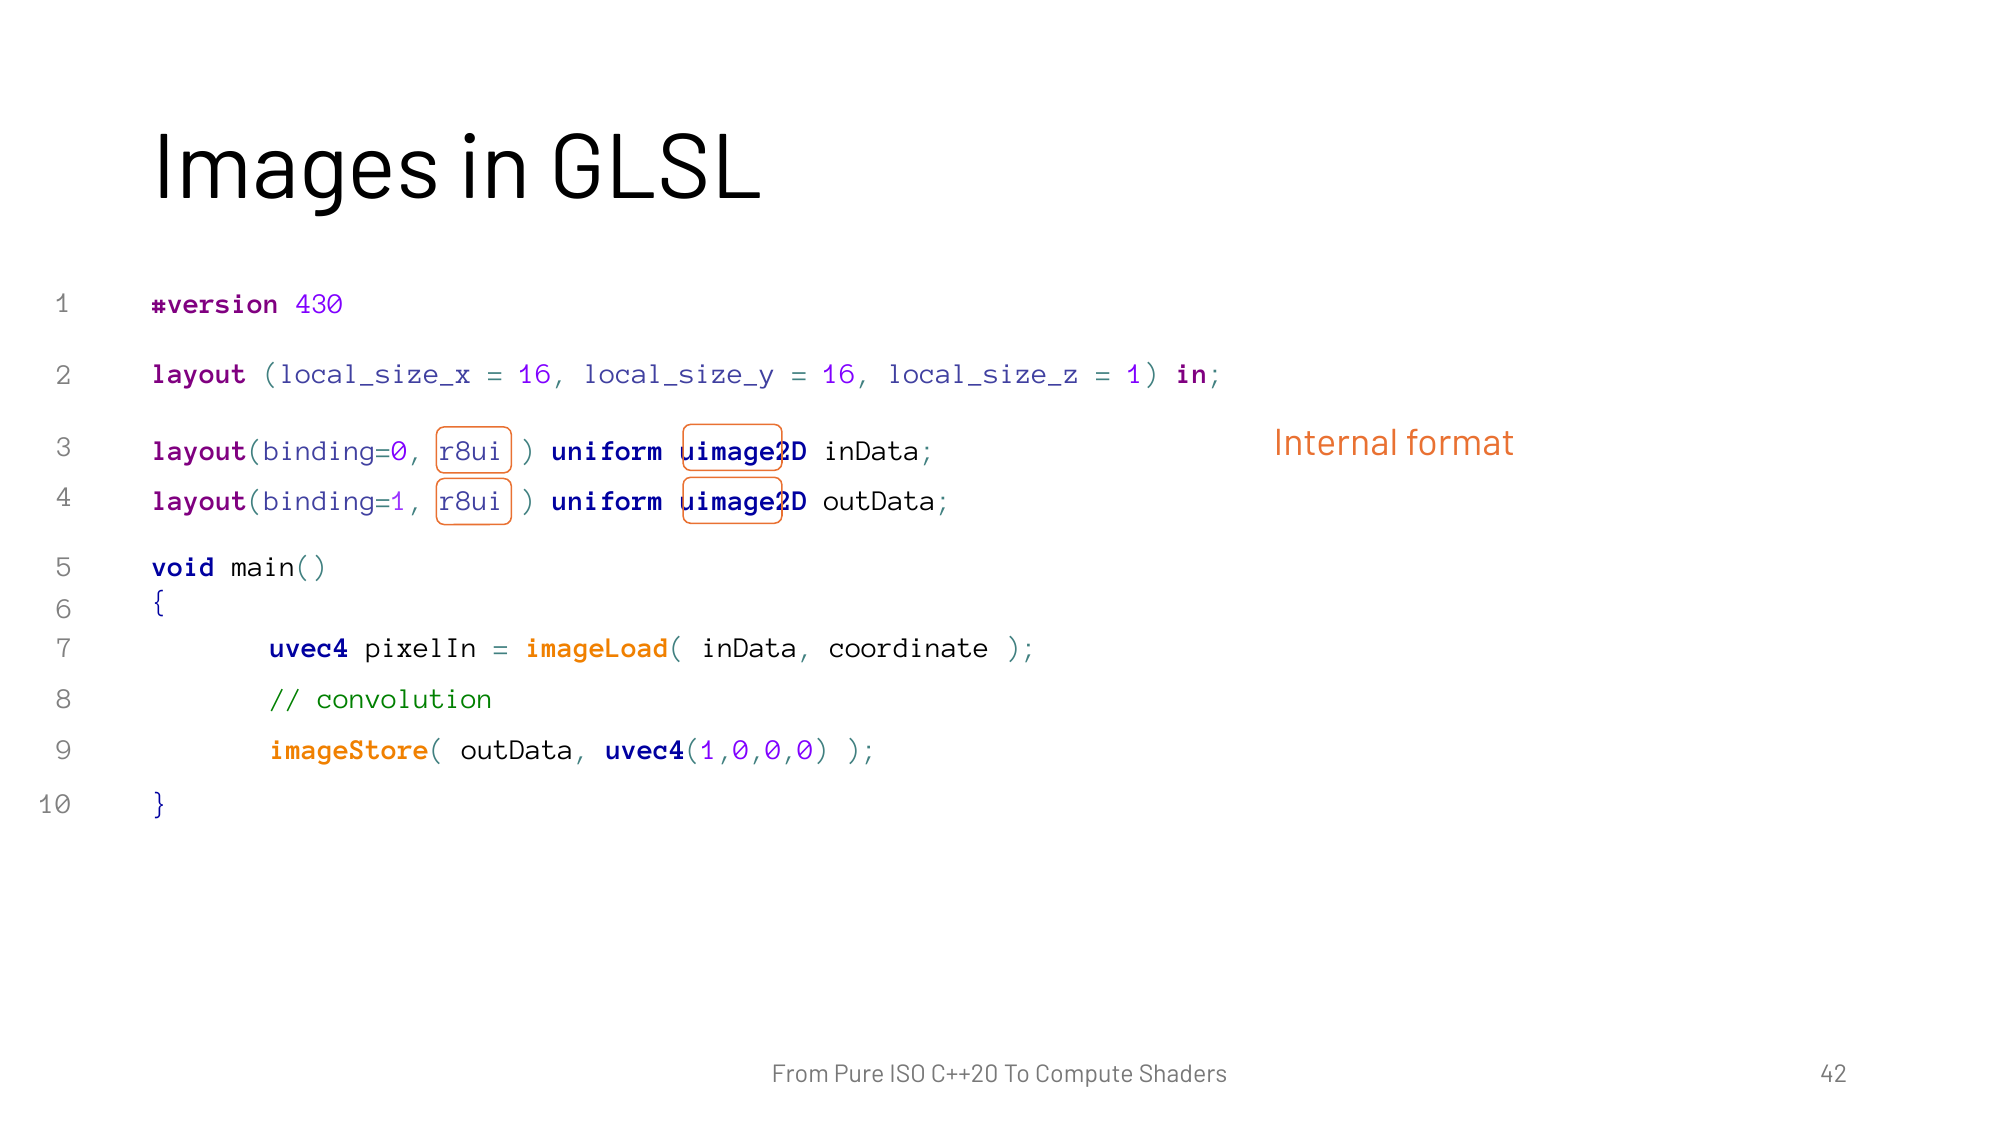

# Images in GLSL
1
#version 430

layout (local_size_x = 16, local_size_y = 16, local_size_z = 1) in;
2
Internal format
3
layout(binding=0, r8ui ) uniform uimage2D inData;

4
layout(binding=1, r8ui ) uniform uimage2D outData;

5
void main()
{
6
7
uvec4 pixelIn = imageLoad( inData, coordinate );
8
// convolution
9
imageStore( outData, uvec4(1,0,0,0) );
10
}
From Pure ISO C++20 To Compute Shaders
42